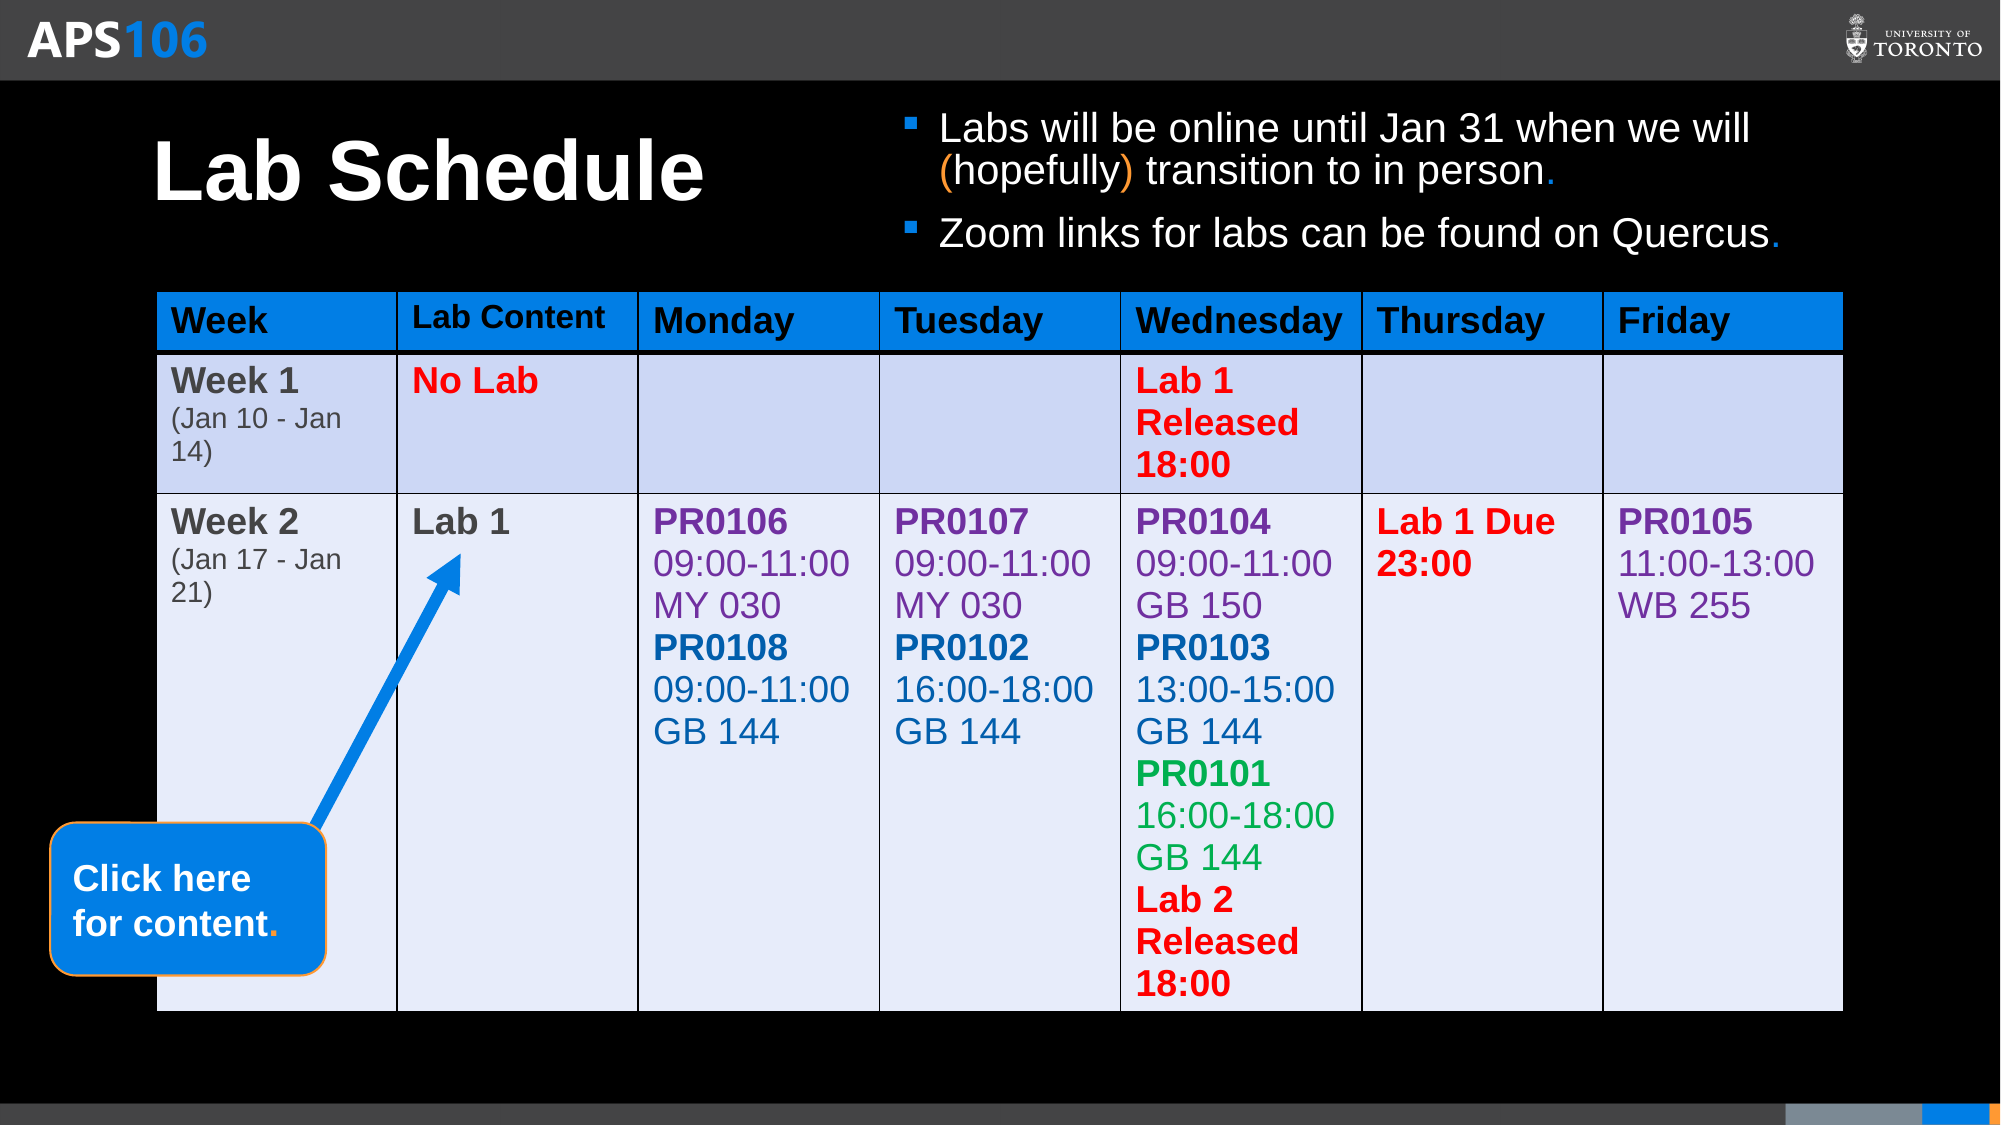

Labs will be online until Jan 31 when we will (hopefully) transition to in person.
Zoom links for labs can be found on Quercus.

# Lab Schedule
| Week | Lab Content | Monday | Tuesday | Wednesday | Thursday | Friday |
| --- | --- | --- | --- | --- | --- | --- |
| Week 1 (Jan 10 - Jan 14) | No Lab |  |  | Lab 1 Released 18:00 |  |  |
| Week 2 (Jan 17 - Jan 21) | Lab 1 | PR0106 09:00-11:00 MY 030 PR0108 09:00-11:00 GB 144 | PR0107 09:00-11:00 MY 030 PR0102 16:00-18:00 GB 144 | PR0104 09:00-11:00 GB 150 PR0103 13:00-15:00 GB 144 PR0101 16:00-18:00 GB 144 Lab 2 Released 18:00 | Lab 1 Due 23:00 | PR0105 11:00-13:00 WB 255 |
Click here for content.